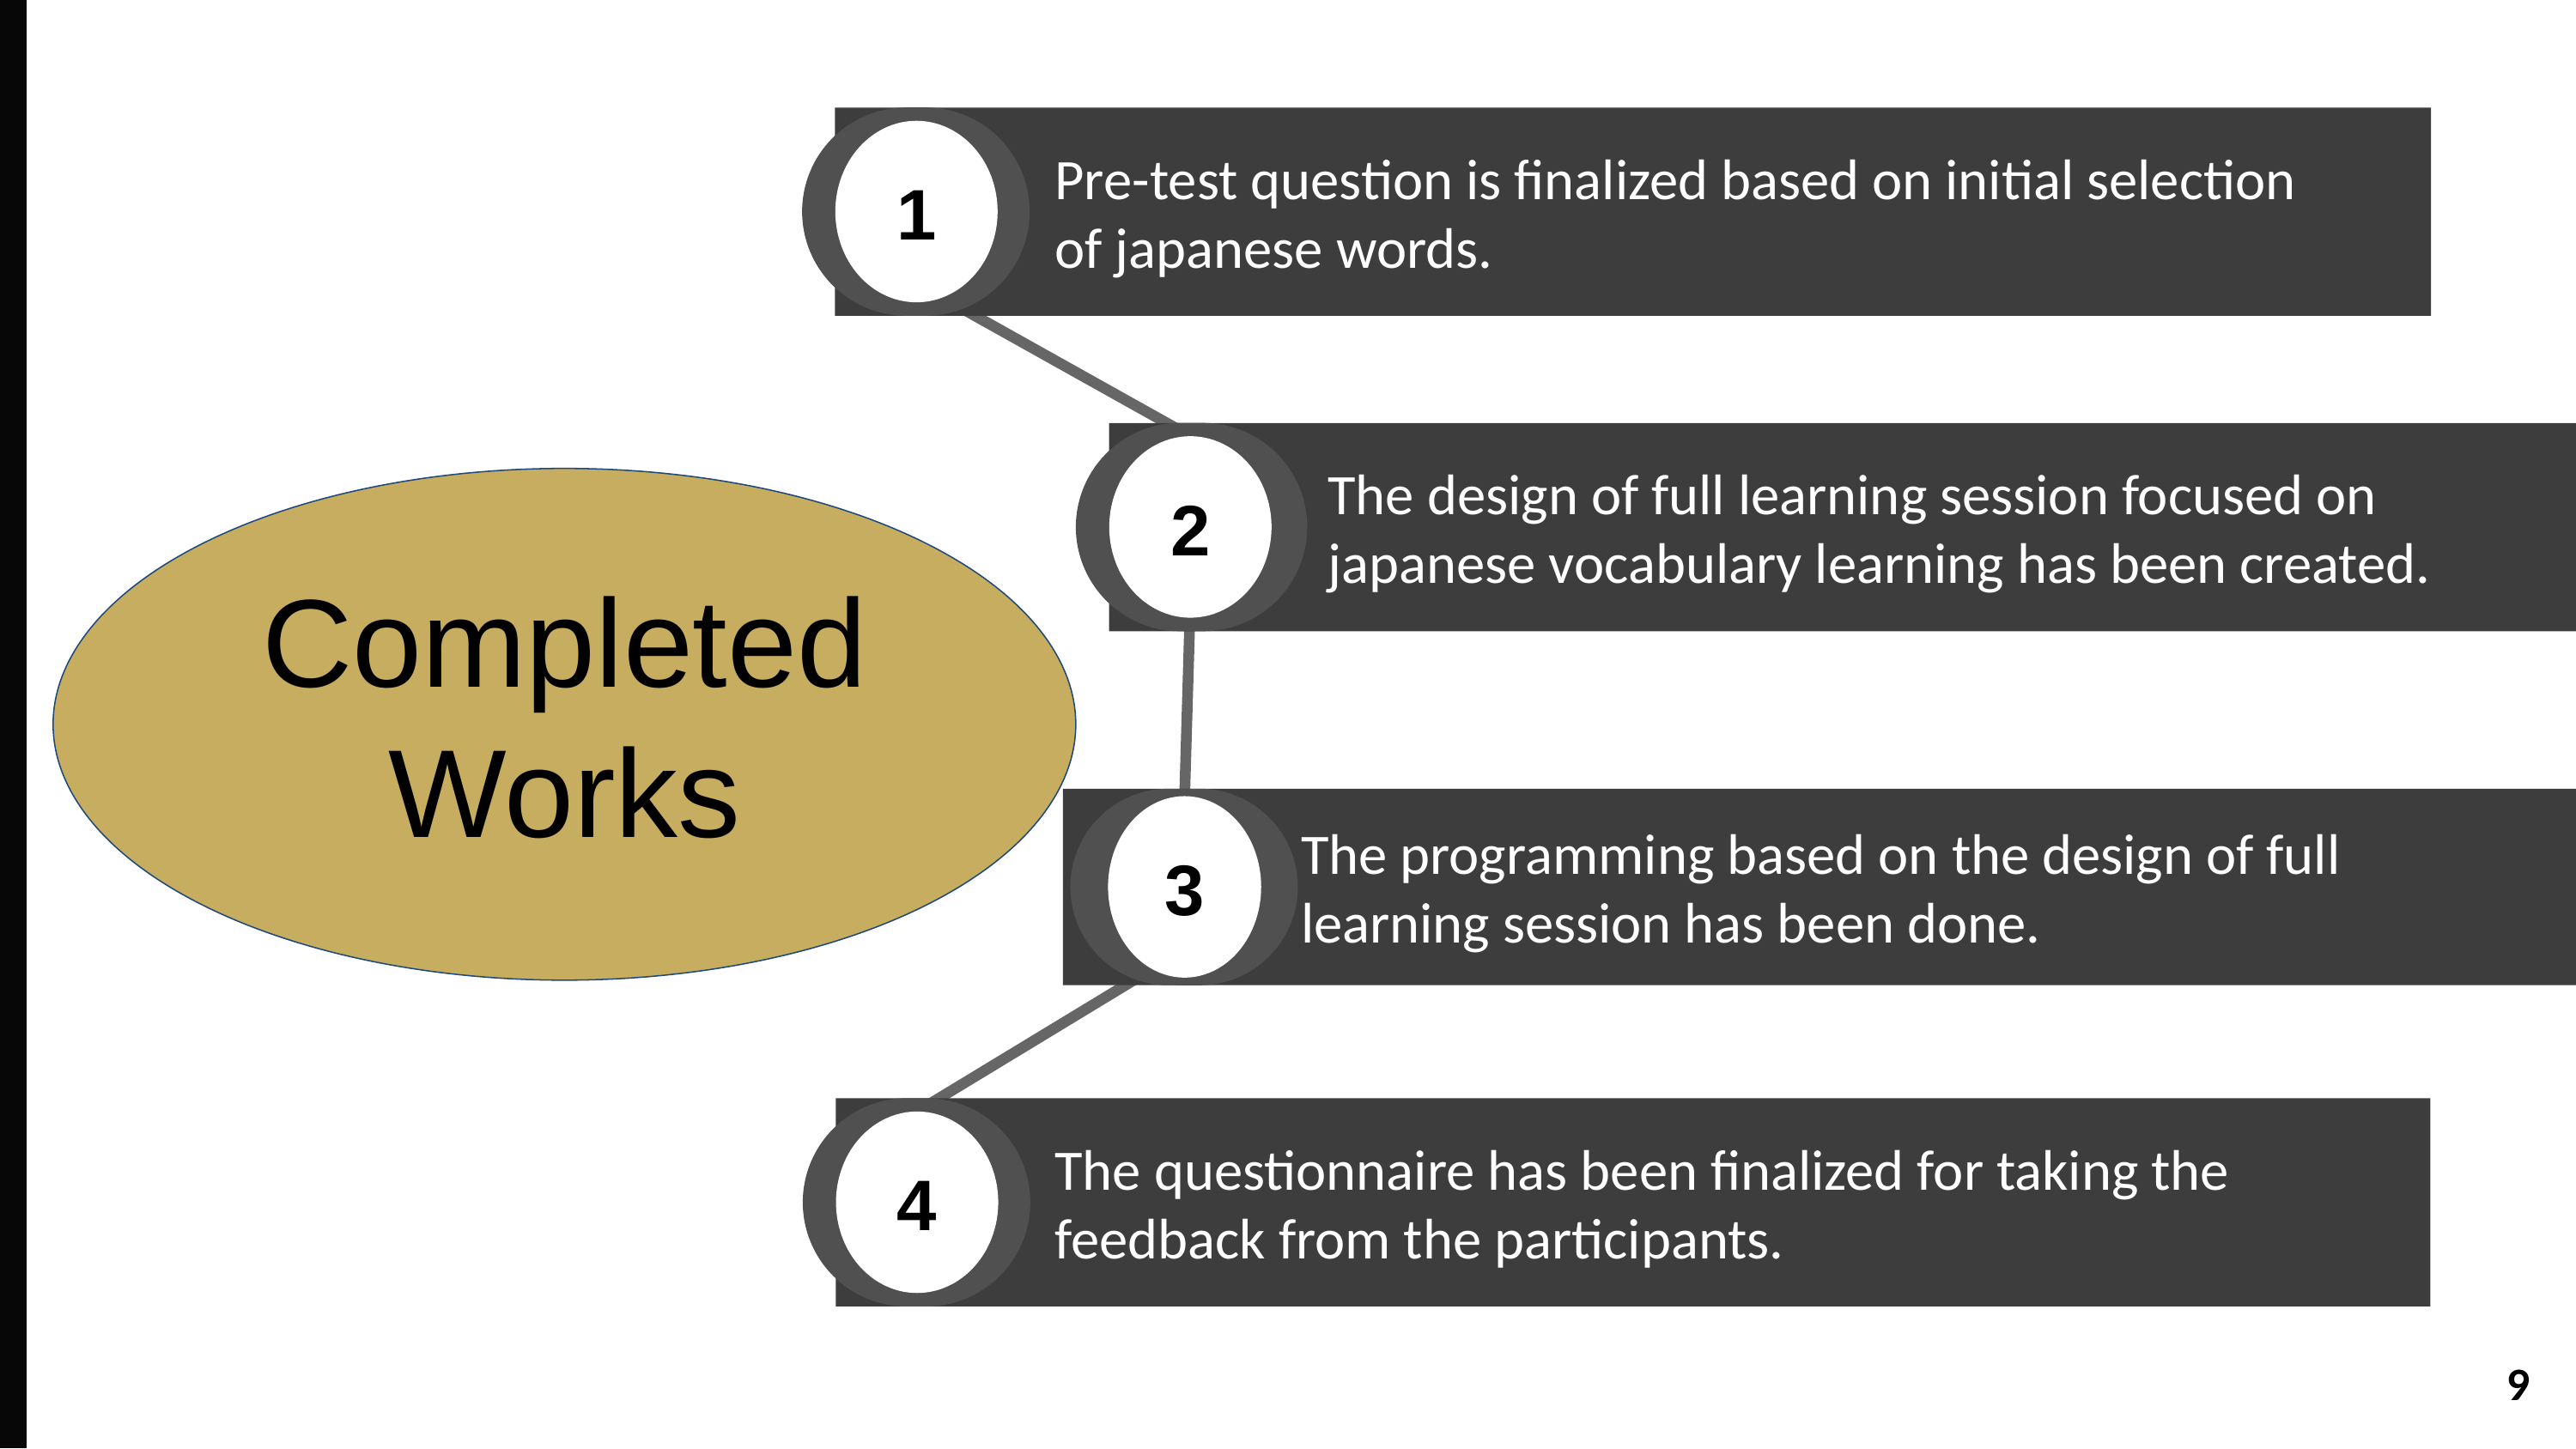

1
Pre-test question is finalized based on initial selection of japanese words.

2
The design of full learning session focused on japanese vocabulary learning has been created.
Completed Works

3
The programming based on the design of full learning session has been done.

4
The questionnaire has been finalized for taking the feedback from the participants.
9